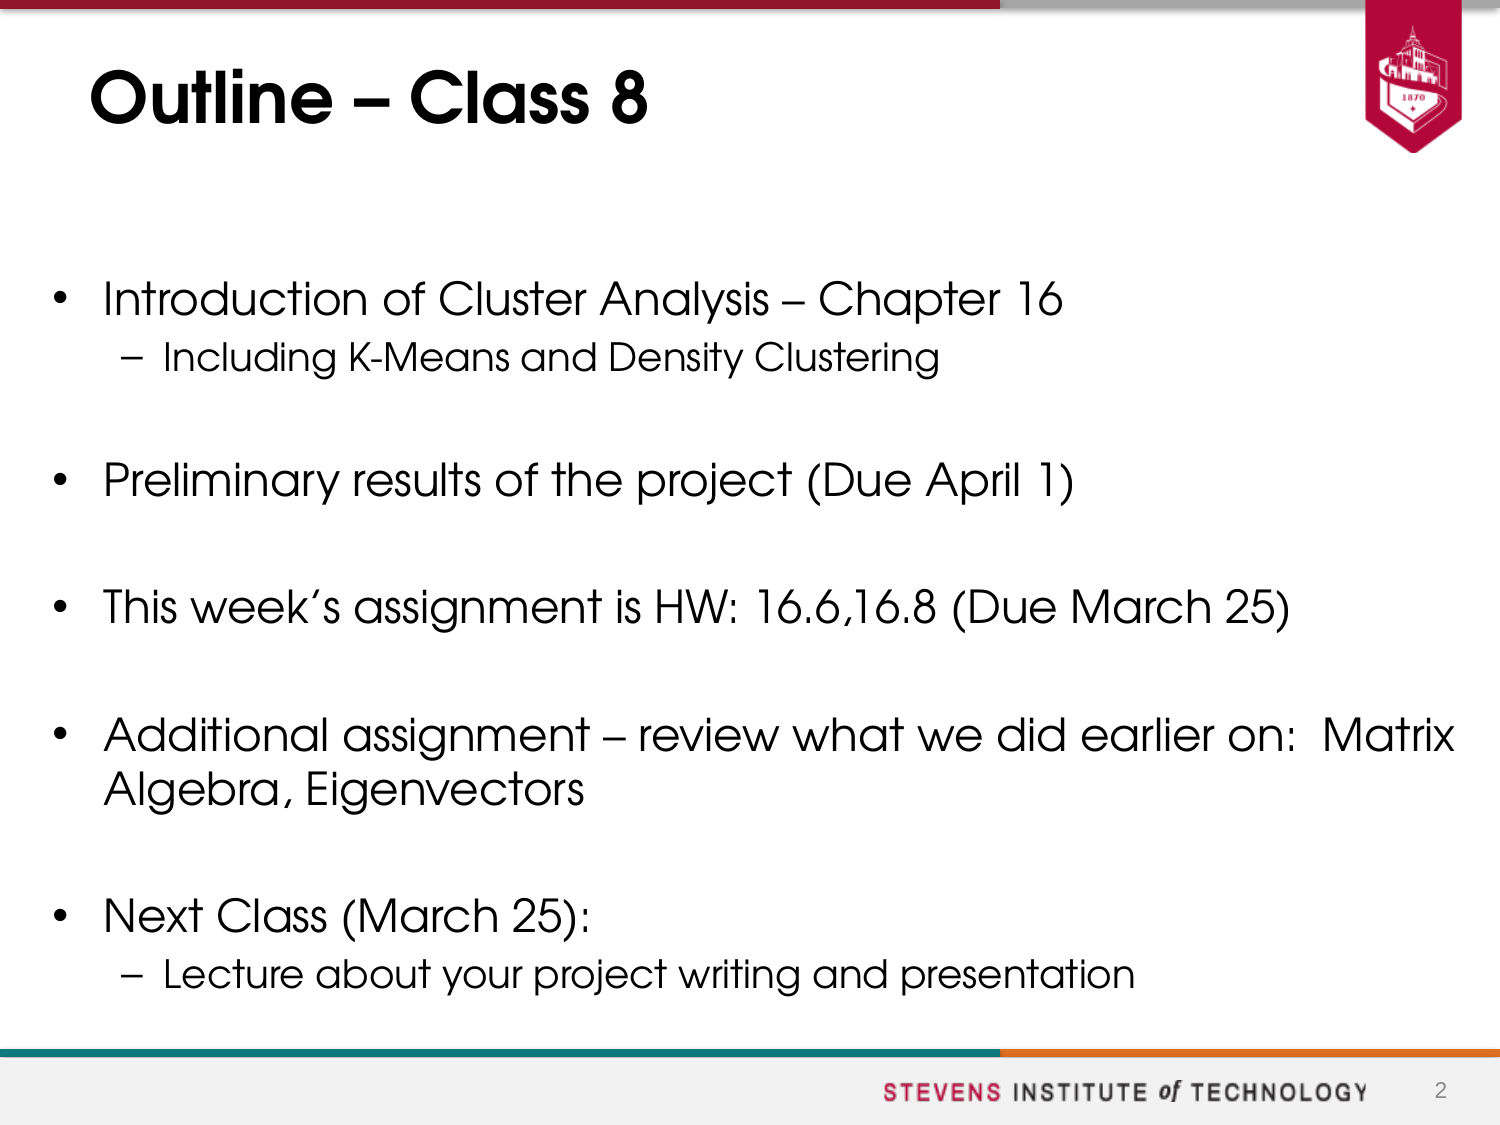

# Outline – Class 8
Introduction of Cluster Analysis – Chapter 16
Including K-Means and Density Clustering

Preliminary results of the project (Due April 1)

This week’s assignment is HW: 16.6,16.8 (Due March 25)

Additional assignment – review what we did earlier on:  Matrix Algebra, Eigenvectors

Next Class (March 25):
Lecture about your project writing and presentation
2